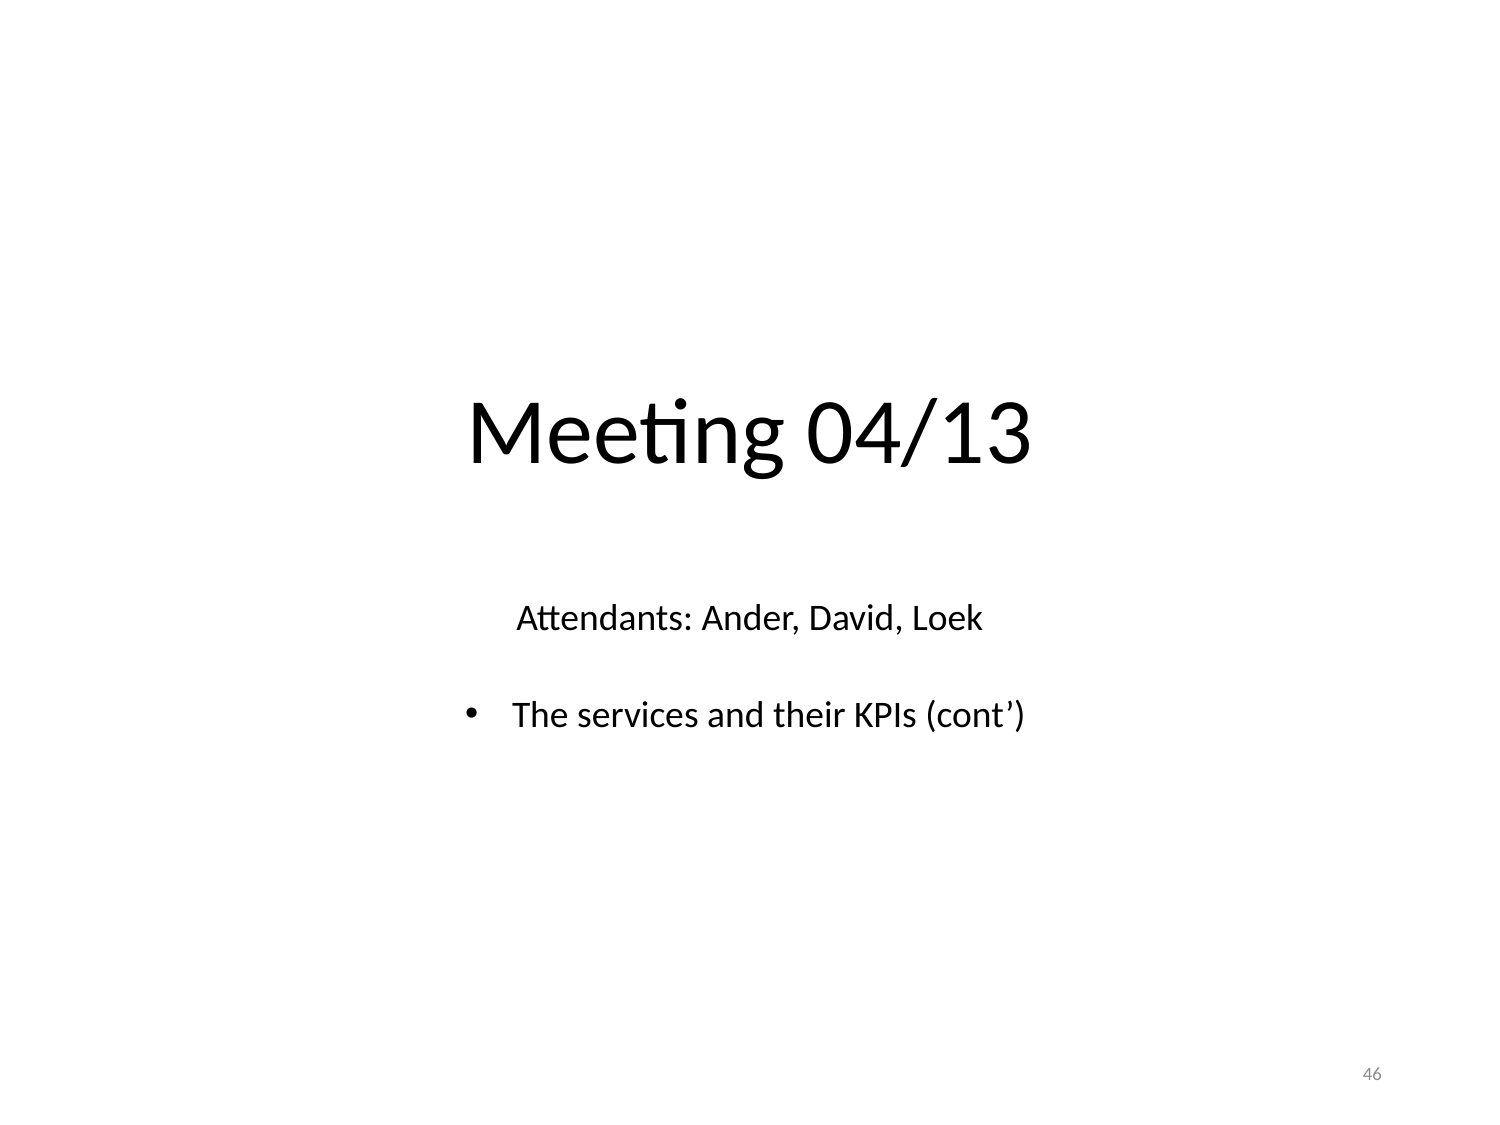

# Meeting 04/13
Attendants: Ander, David, Loek

The services and their KPIs (cont’)
46